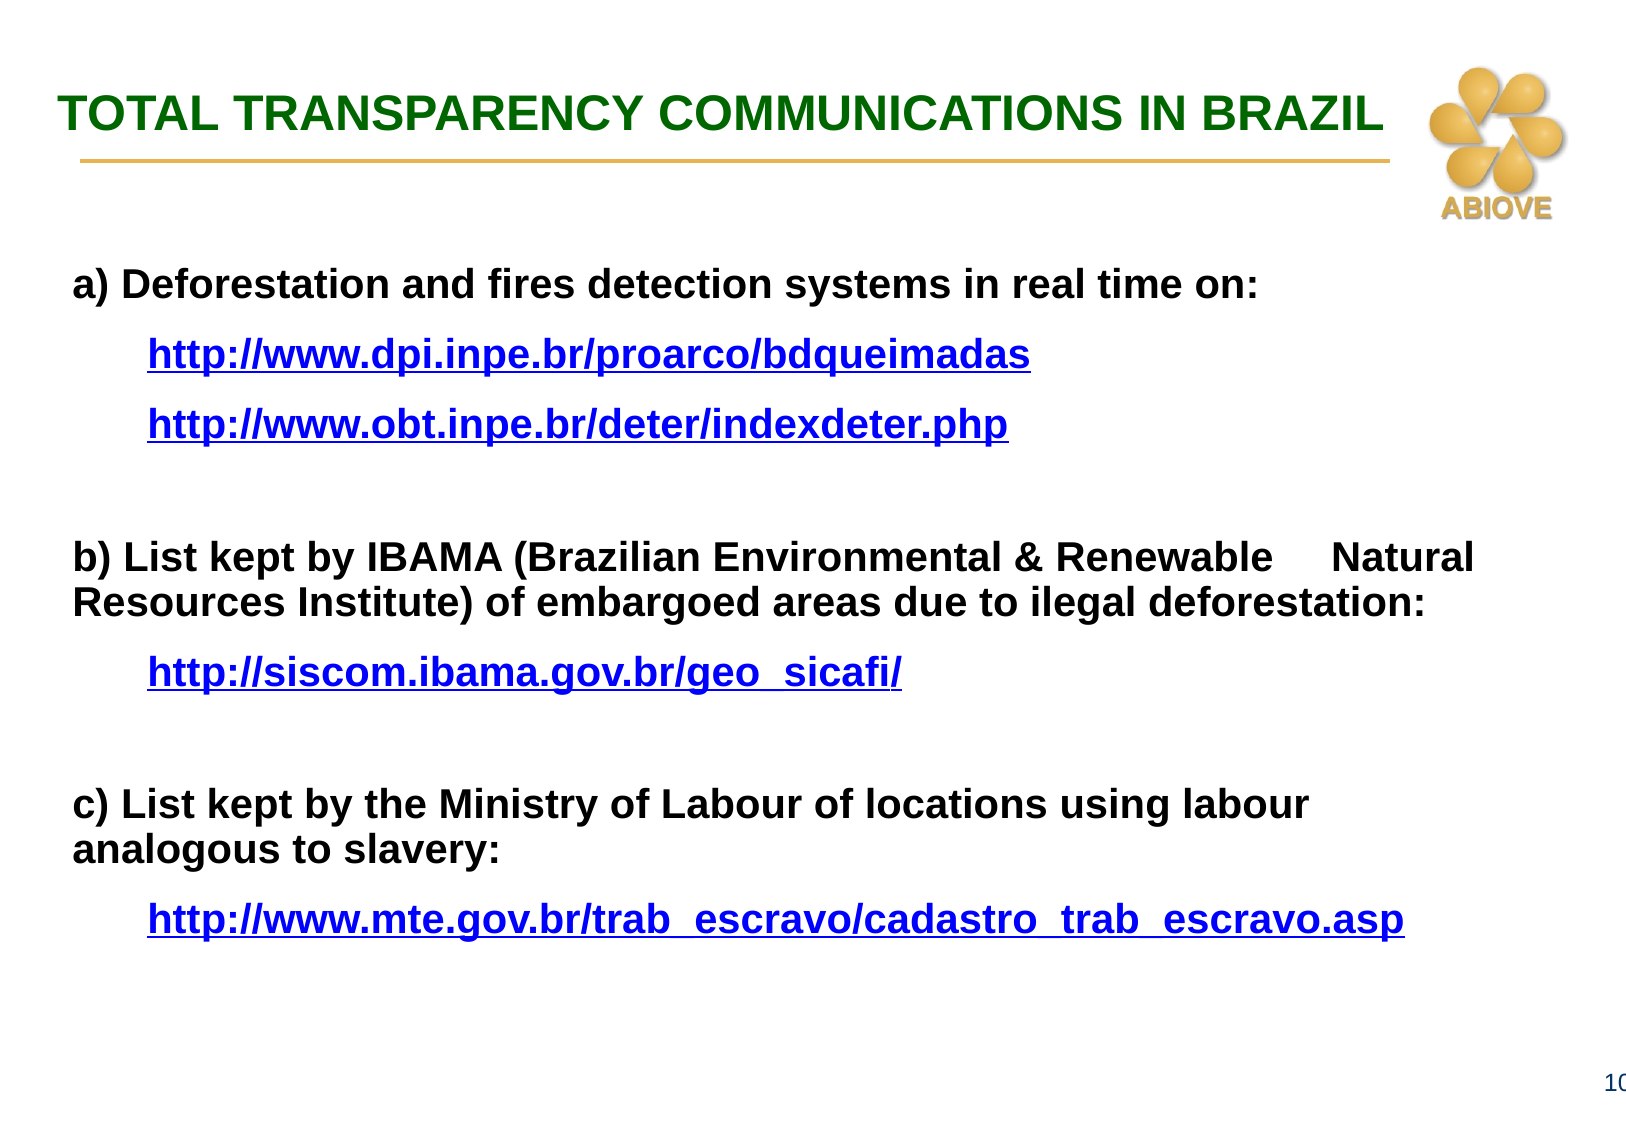

# TOTAL TRANSPARENCY COMMUNICATIONS IN BRAZIL
a) Deforestation and fires detection systems in real time on:
http://www.dpi.inpe.br/proarco/bdqueimadas
http://www.obt.inpe.br/deter/indexdeter.php
b) List kept by IBAMA (Brazilian Environmental & Renewable     Natural Resources Institute) of embargoed areas due to ilegal deforestation:
http://siscom.ibama.gov.br/geo_sicafi/
c) List kept by the Ministry of Labour of locations using labour analogous to slavery:
http://www.mte.gov.br/trab_escravo/cadastro_trab_escravo.asp